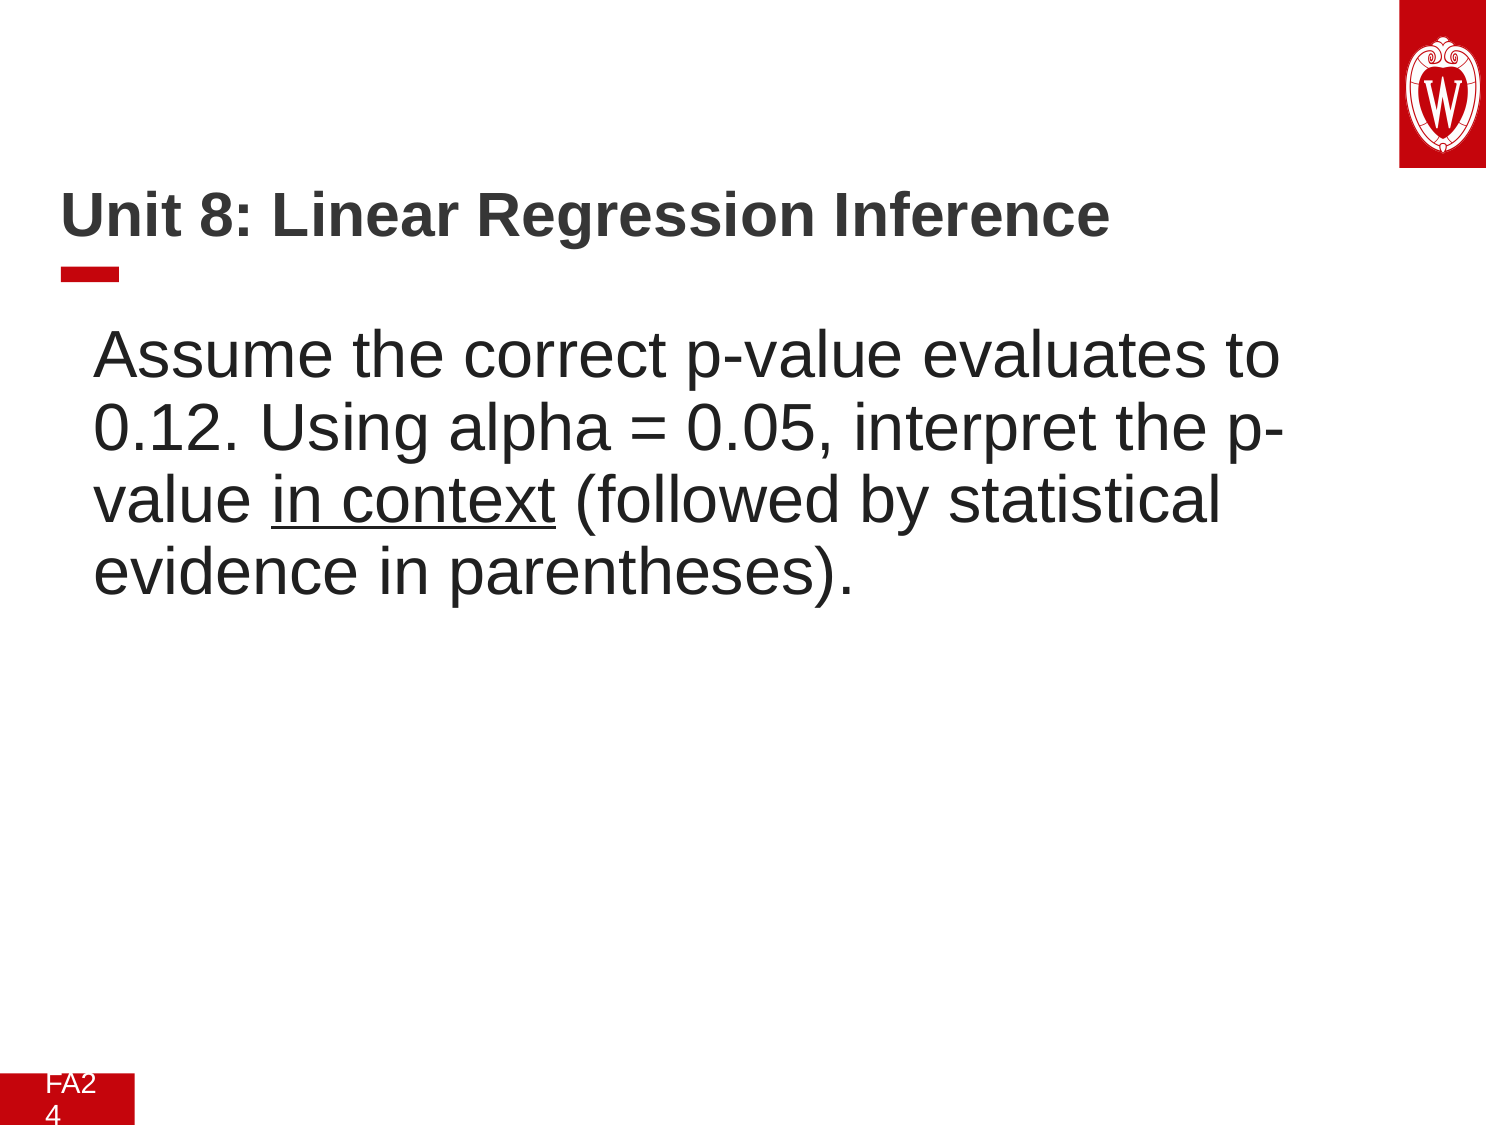

# Unit 8: Linear Regression Inference
Assume the correct p-value evaluates to 0.12. Using alpha = 0.05, interpret the p-value in context (followed by statistical evidence in parentheses).
FA24